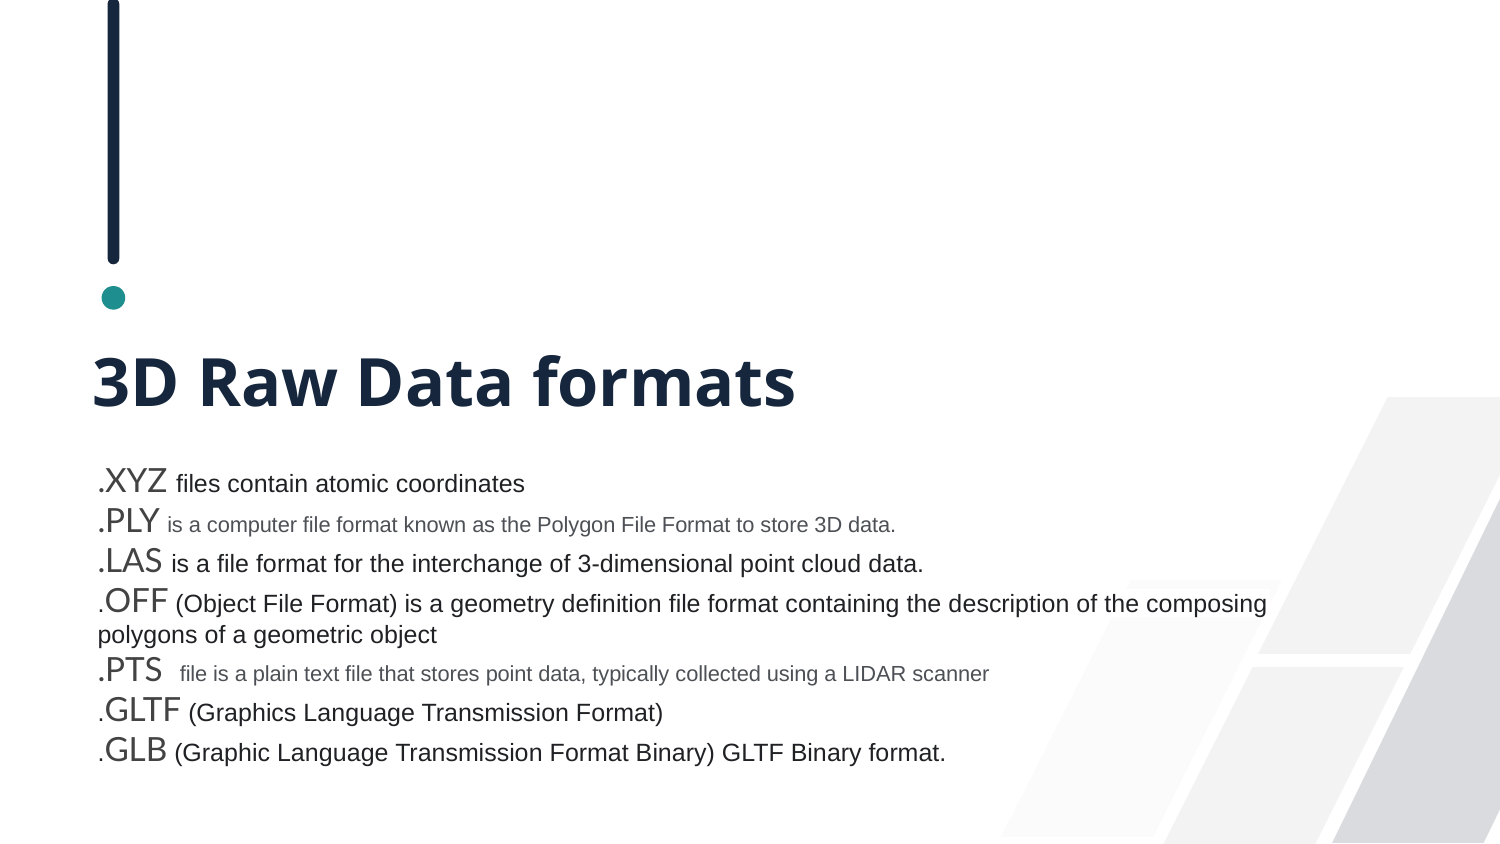

# 3D Raw Data formats
.XYZ files contain atomic coordinates
.PLY is a computer file format known as the Polygon File Format to store 3D data.
.LAS is a file format for the interchange of 3-dimensional point cloud data.
.OFF (Object File Format) is a geometry definition file format containing the description of the composing polygons of a geometric object
.PTS  file is a plain text file that stores point data, typically collected using a LIDAR scanner
.GLTF (Graphics Language Transmission Format)
.GLB (Graphic Language Transmission Format Binary) GLTF Binary format.